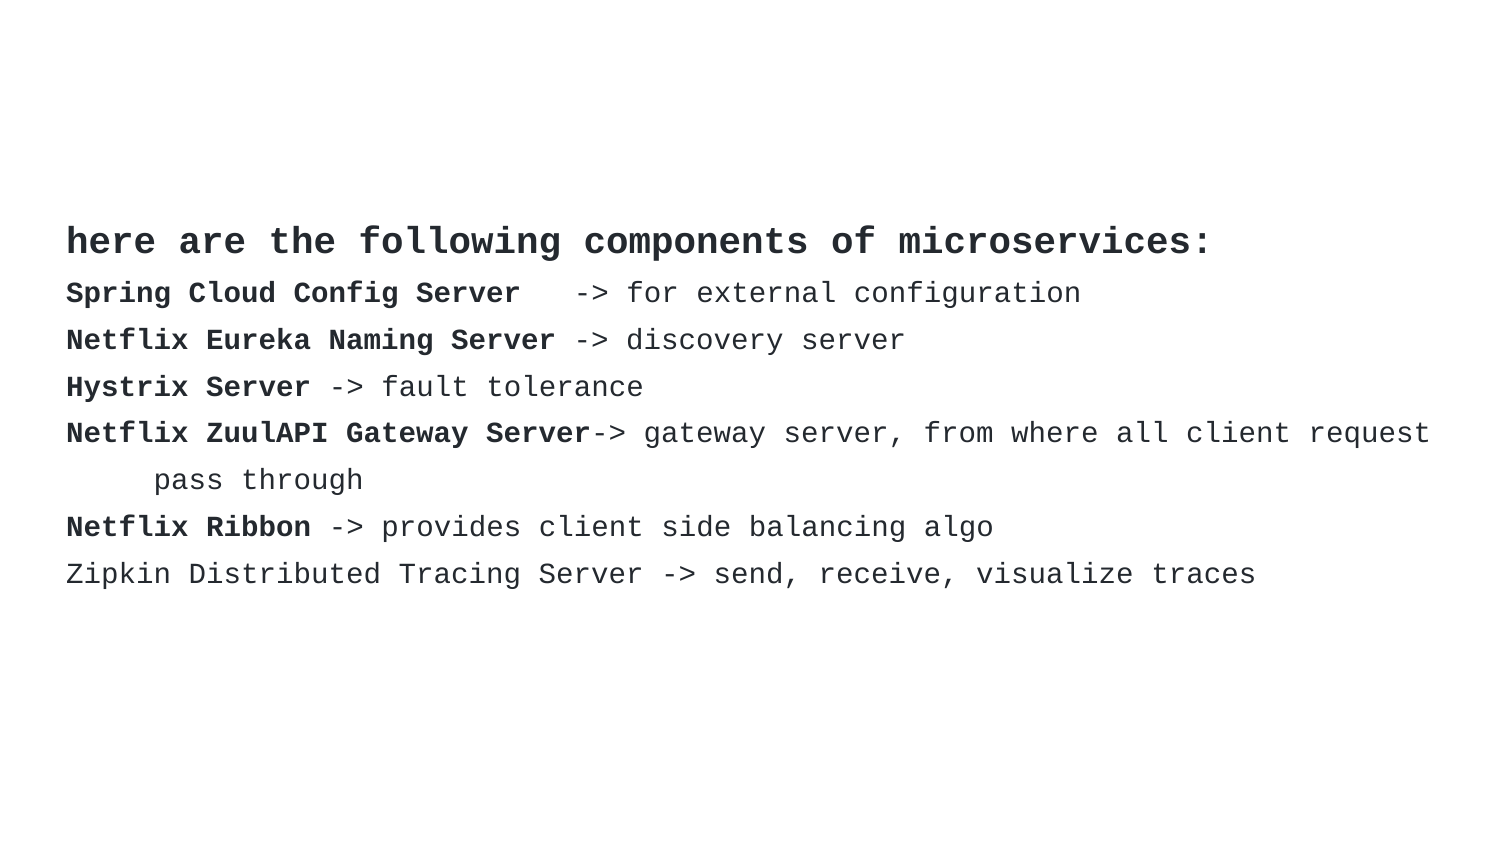

#
here are the following components of microservices:
Spring Cloud Config Server   -> for external configuration
Netflix Eureka Naming Server -> discovery server
Hystrix Server -> fault tolerance
Netflix ZuulAPI Gateway Server-> gateway server, from where all client request      pass through
Netflix Ribbon -> provides client side balancing algo
Zipkin Distributed Tracing Server -> send, receive, visualize traces